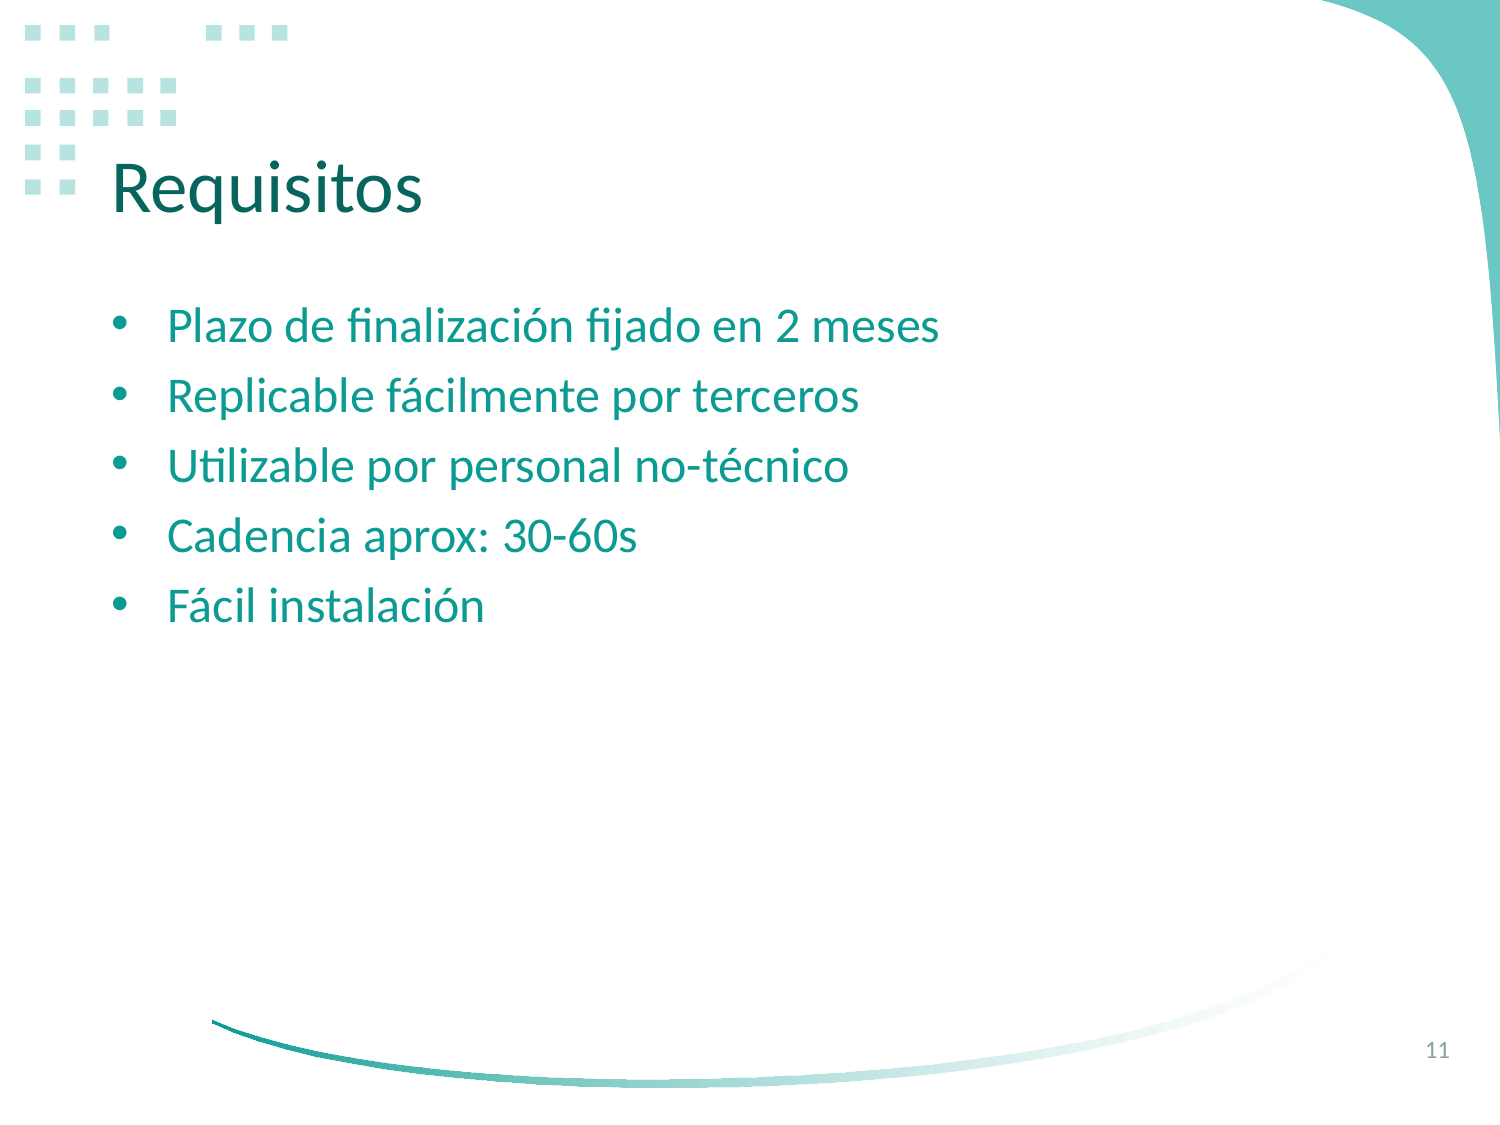

# Requisitos
Plazo de finalización fijado en 2 meses
Replicable fácilmente por terceros
Utilizable por personal no-técnico
Cadencia aprox: 30-60s
Fácil instalación

11